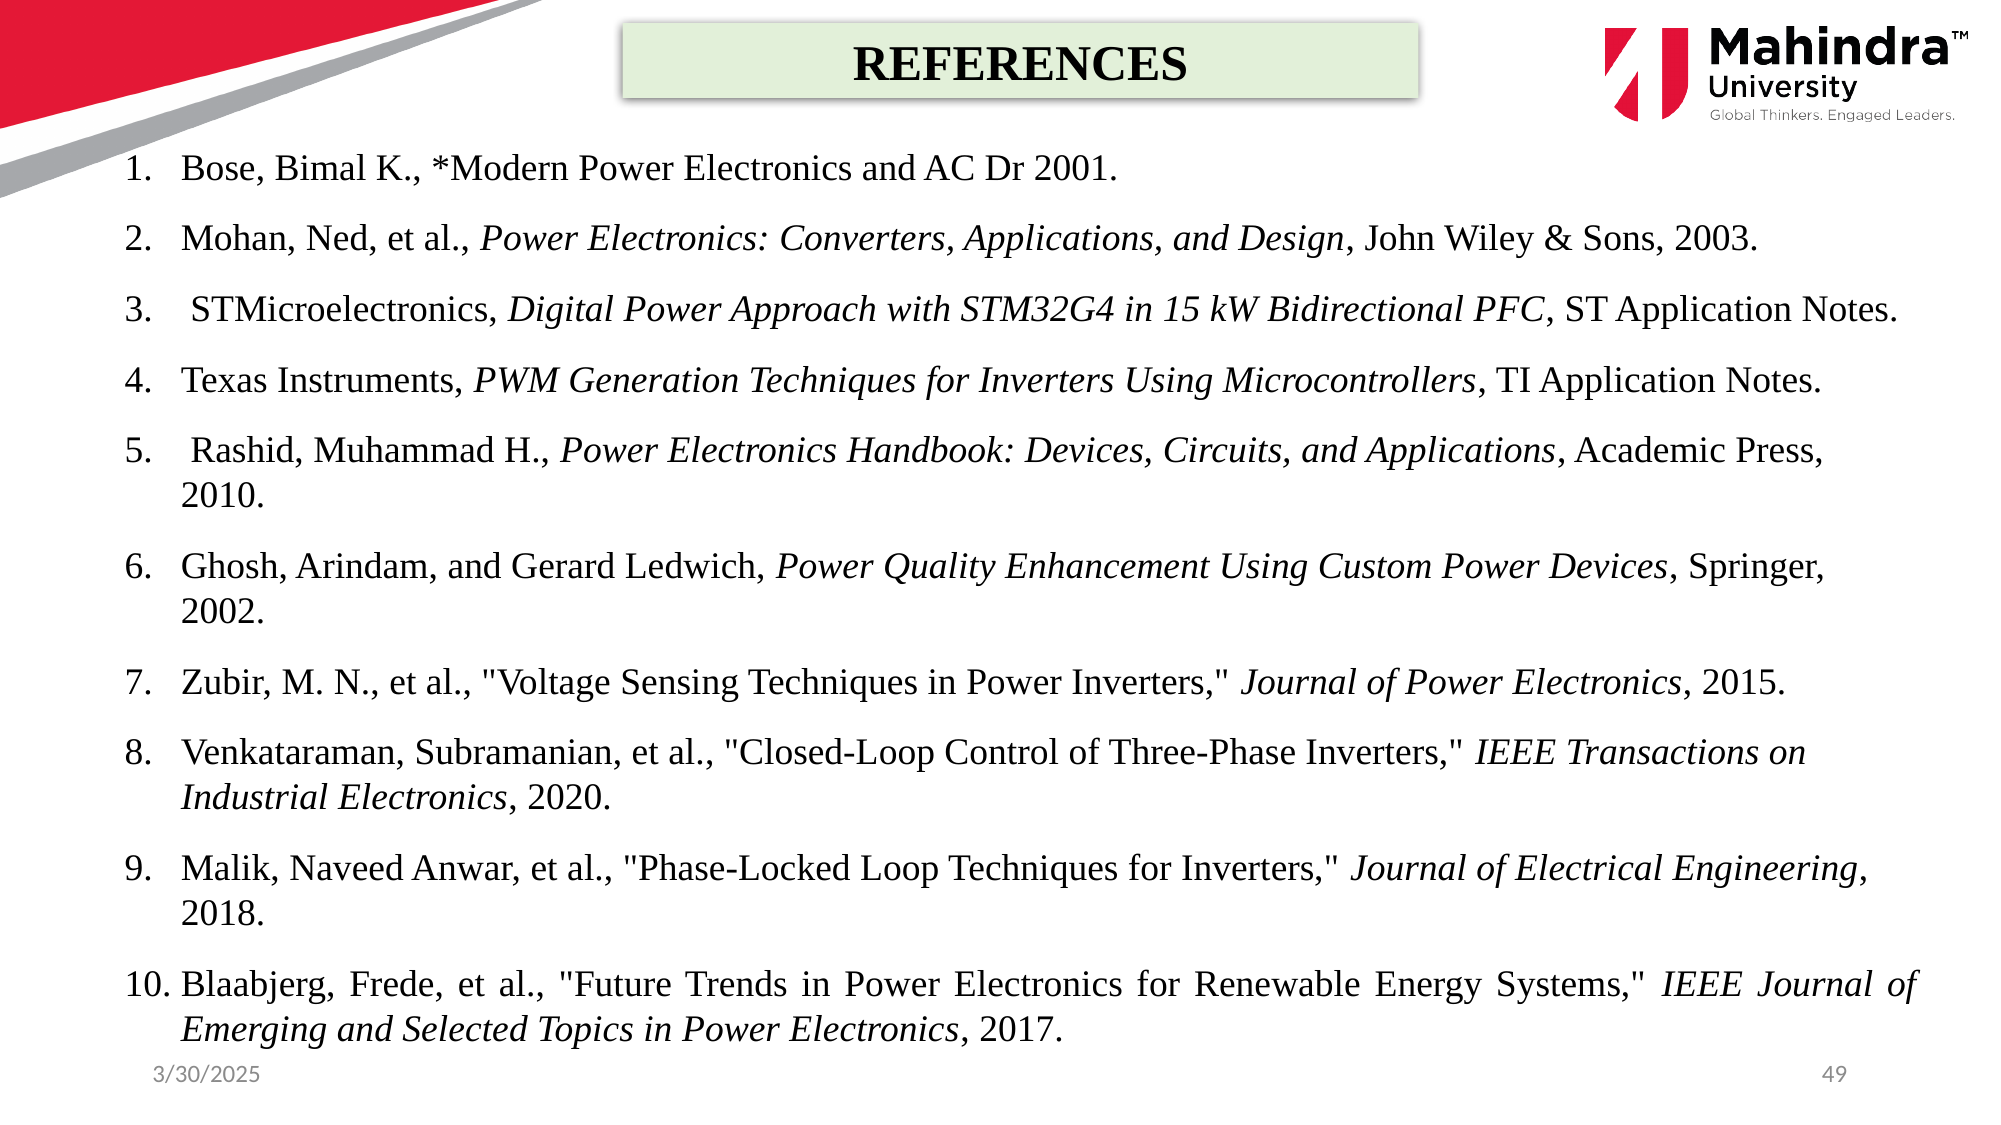

REFERENCES

Bose, Bimal K., *Modern Power Electronics and AC Dr 2001.
Mohan, Ned, et al., Power Electronics: Converters, Applications, and Design, John Wiley & Sons, 2003.
 STMicroelectronics, Digital Power Approach with STM32G4 in 15 kW Bidirectional PFC, ST Application Notes.
Texas Instruments, PWM Generation Techniques for Inverters Using Microcontrollers, TI Application Notes.
 Rashid, Muhammad H., Power Electronics Handbook: Devices, Circuits, and Applications, Academic Press, 2010.
Ghosh, Arindam, and Gerard Ledwich, Power Quality Enhancement Using Custom Power Devices, Springer, 2002.
Zubir, M. N., et al., "Voltage Sensing Techniques in Power Inverters," Journal of Power Electronics, 2015.
Venkataraman, Subramanian, et al., "Closed-Loop Control of Three-Phase Inverters," IEEE Transactions on Industrial Electronics, 2020.
Malik, Naveed Anwar, et al., "Phase-Locked Loop Techniques for Inverters," Journal of Electrical Engineering, 2018.
Blaabjerg, Frede, et al., "Future Trends in Power Electronics for Renewable Energy Systems," IEEE Journal of Emerging and Selected Topics in Power Electronics, 2017.

3/30/2025
49